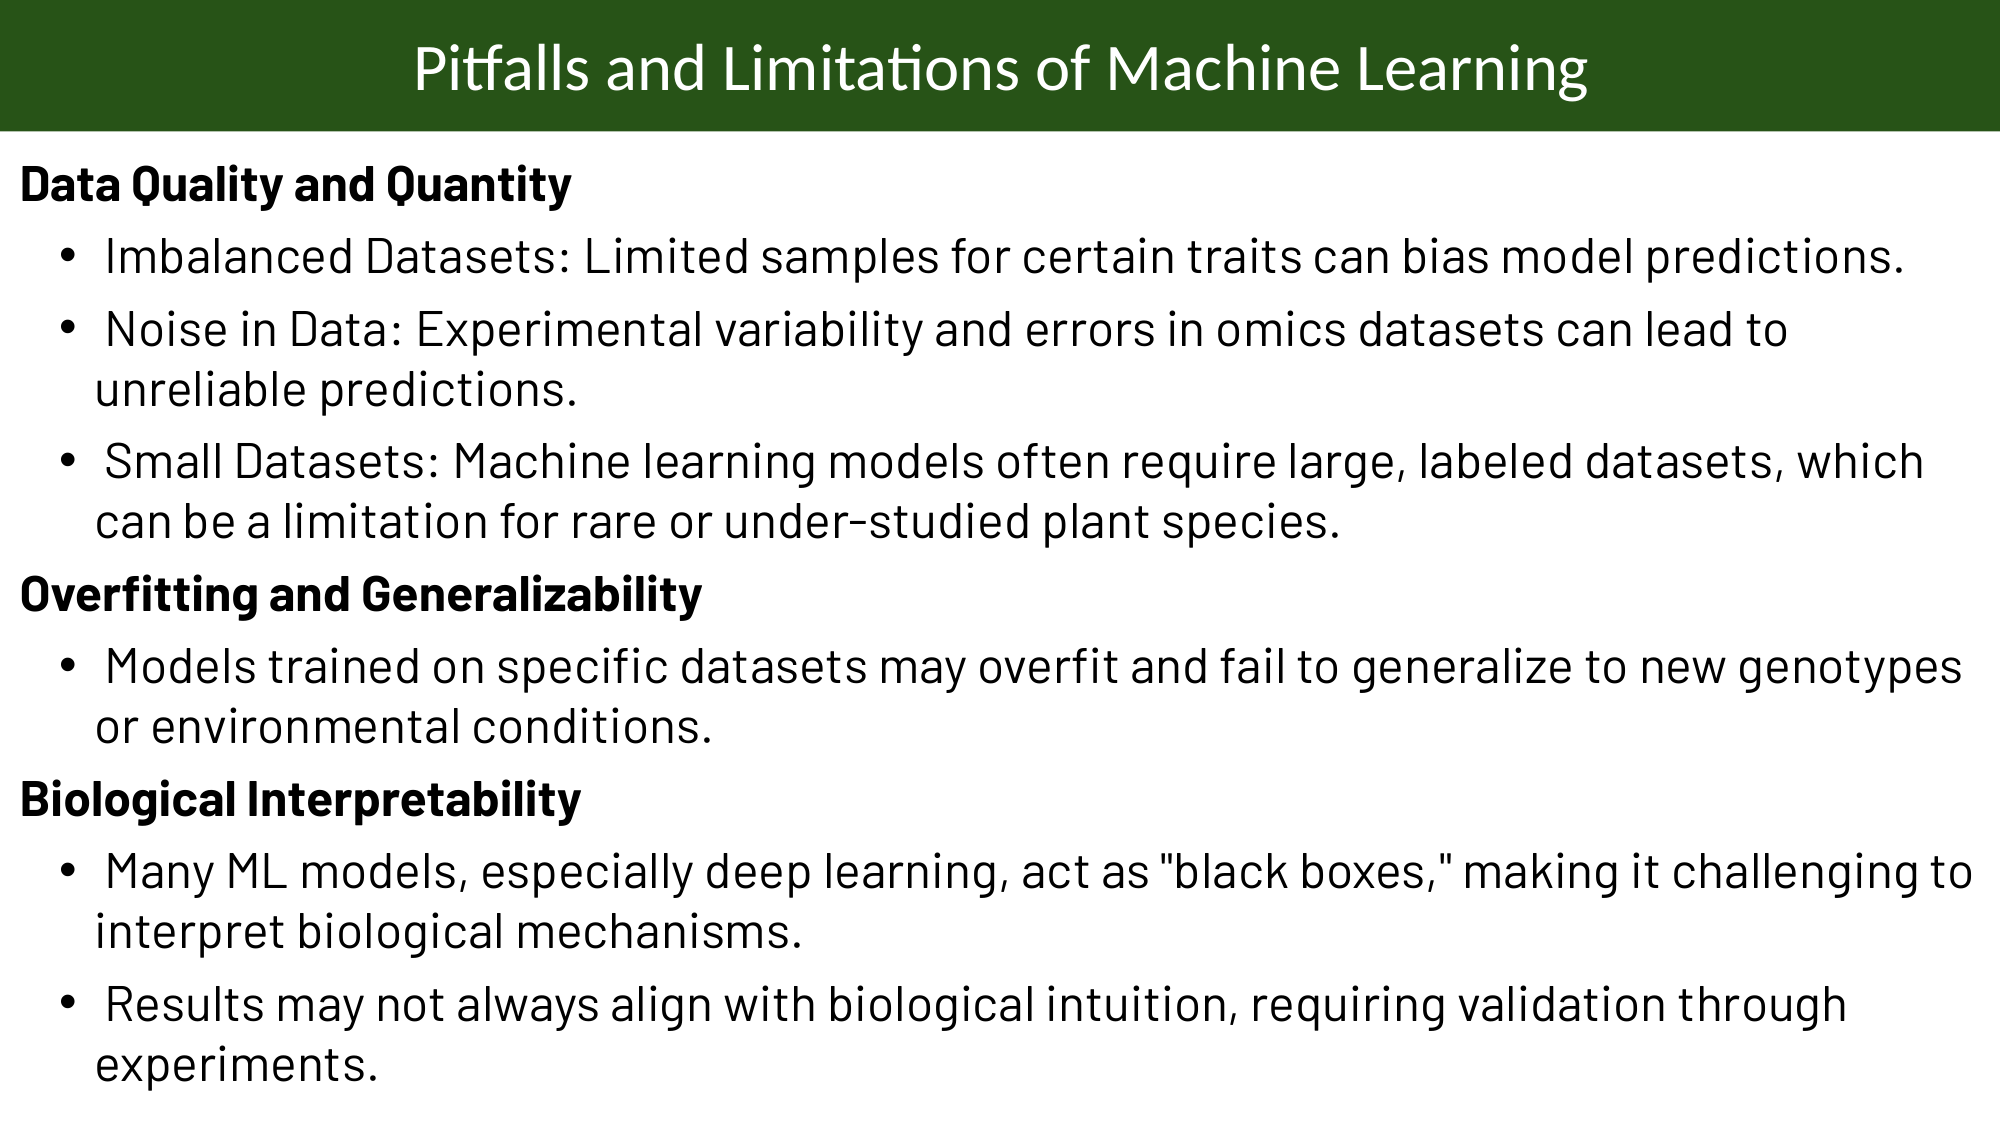

Pitfalls and Limitations of Machine Learning
Data Quality and Quantity
 Imbalanced Datasets: Limited samples for certain traits can bias model predictions.
 Noise in Data: Experimental variability and errors in omics datasets can lead to unreliable predictions.
 Small Datasets: Machine learning models often require large, labeled datasets, which can be a limitation for rare or under-studied plant species.
Overfitting and Generalizability
 Models trained on specific datasets may overfit and fail to generalize to new genotypes or environmental conditions.
Biological Interpretability
 Many ML models, especially deep learning, act as "black boxes," making it challenging to interpret biological mechanisms.
 Results may not always align with biological intuition, requiring validation through experiments.